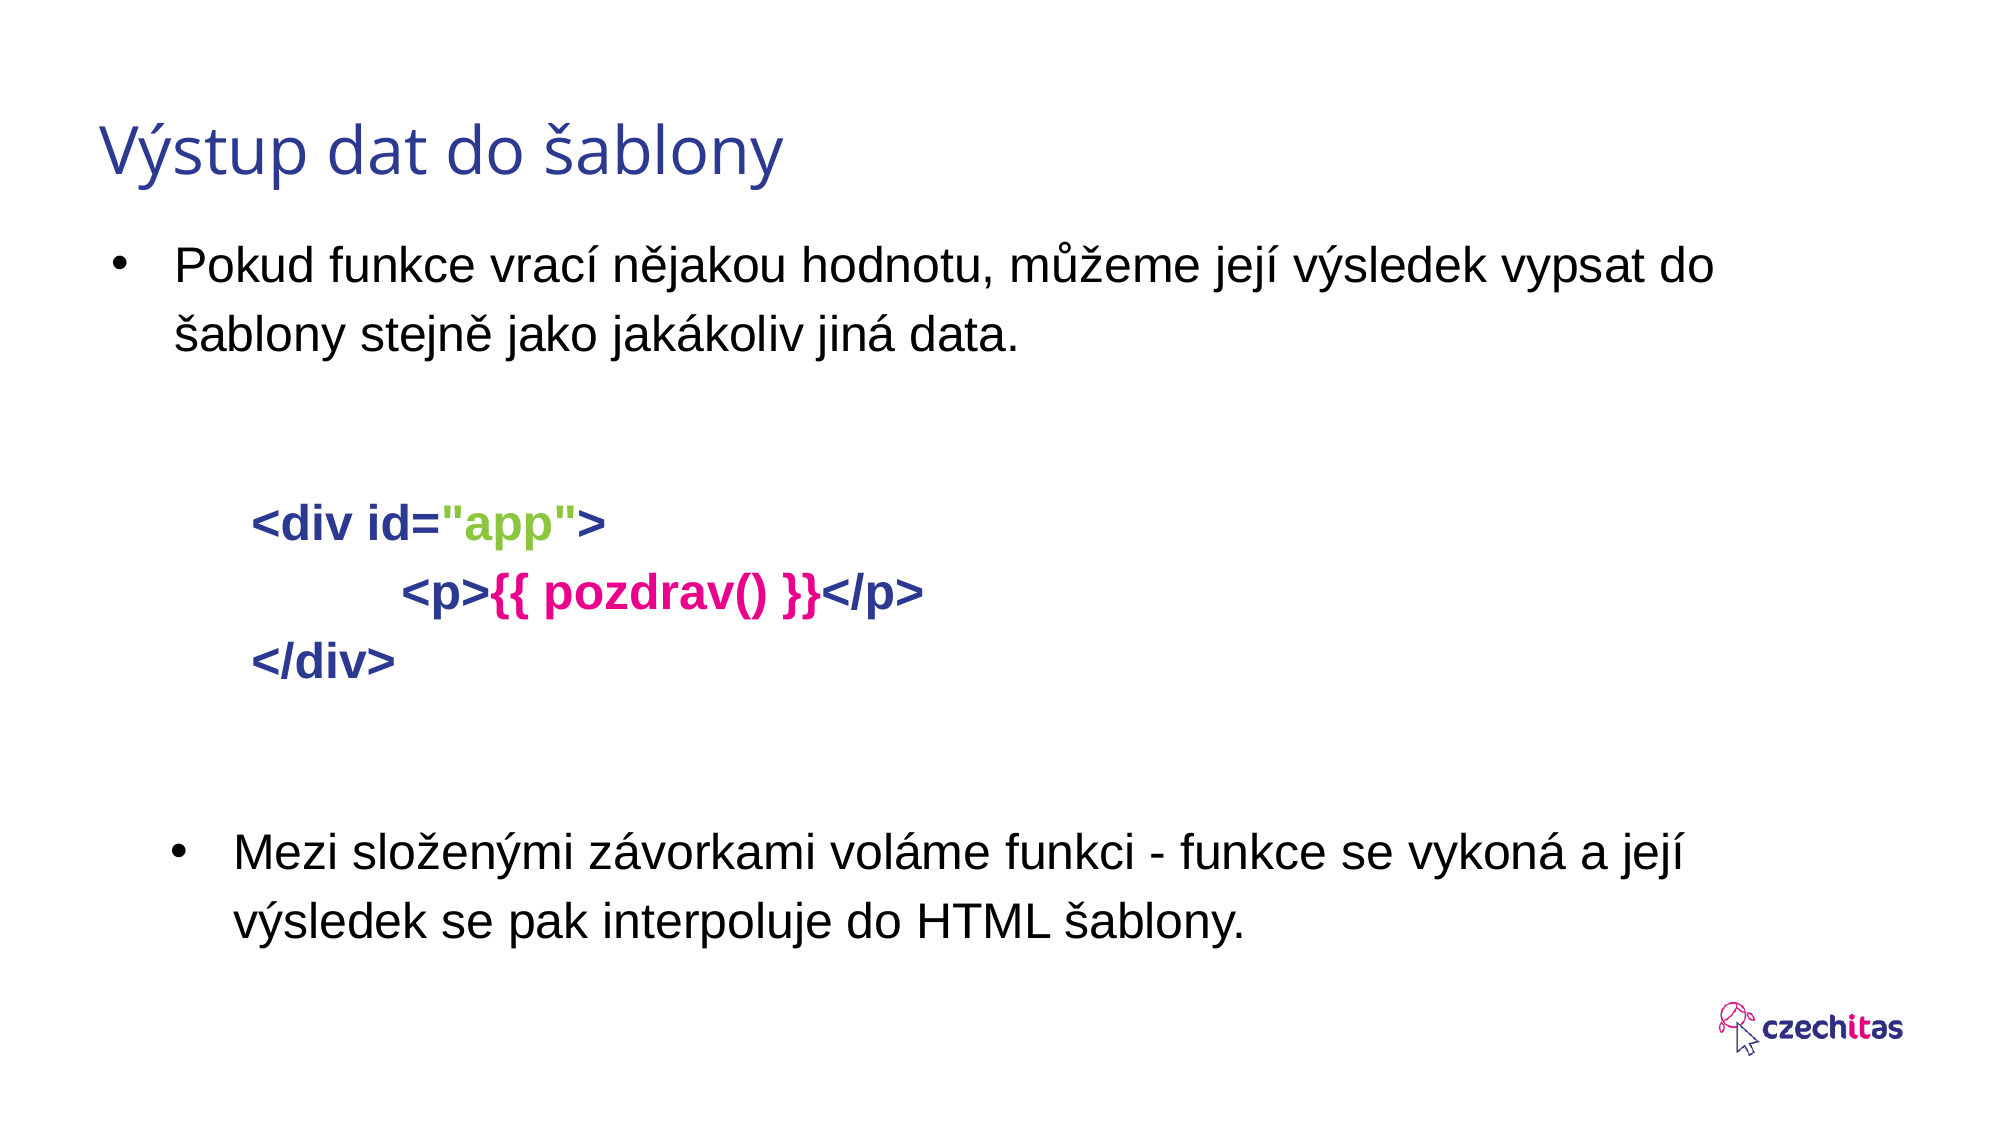

# Výstup dat do šablony
Pokud funkce vrací nějakou hodnotu, můžeme její výsledek vypsat do šablony stejně jako jakákoliv jiná data.
<div id="app">
	<p>{{ pozdrav() }}</p>
</div>
Mezi složenými závorkami voláme funkci - funkce se vykoná a její výsledek se pak interpoluje do HTML šablony.